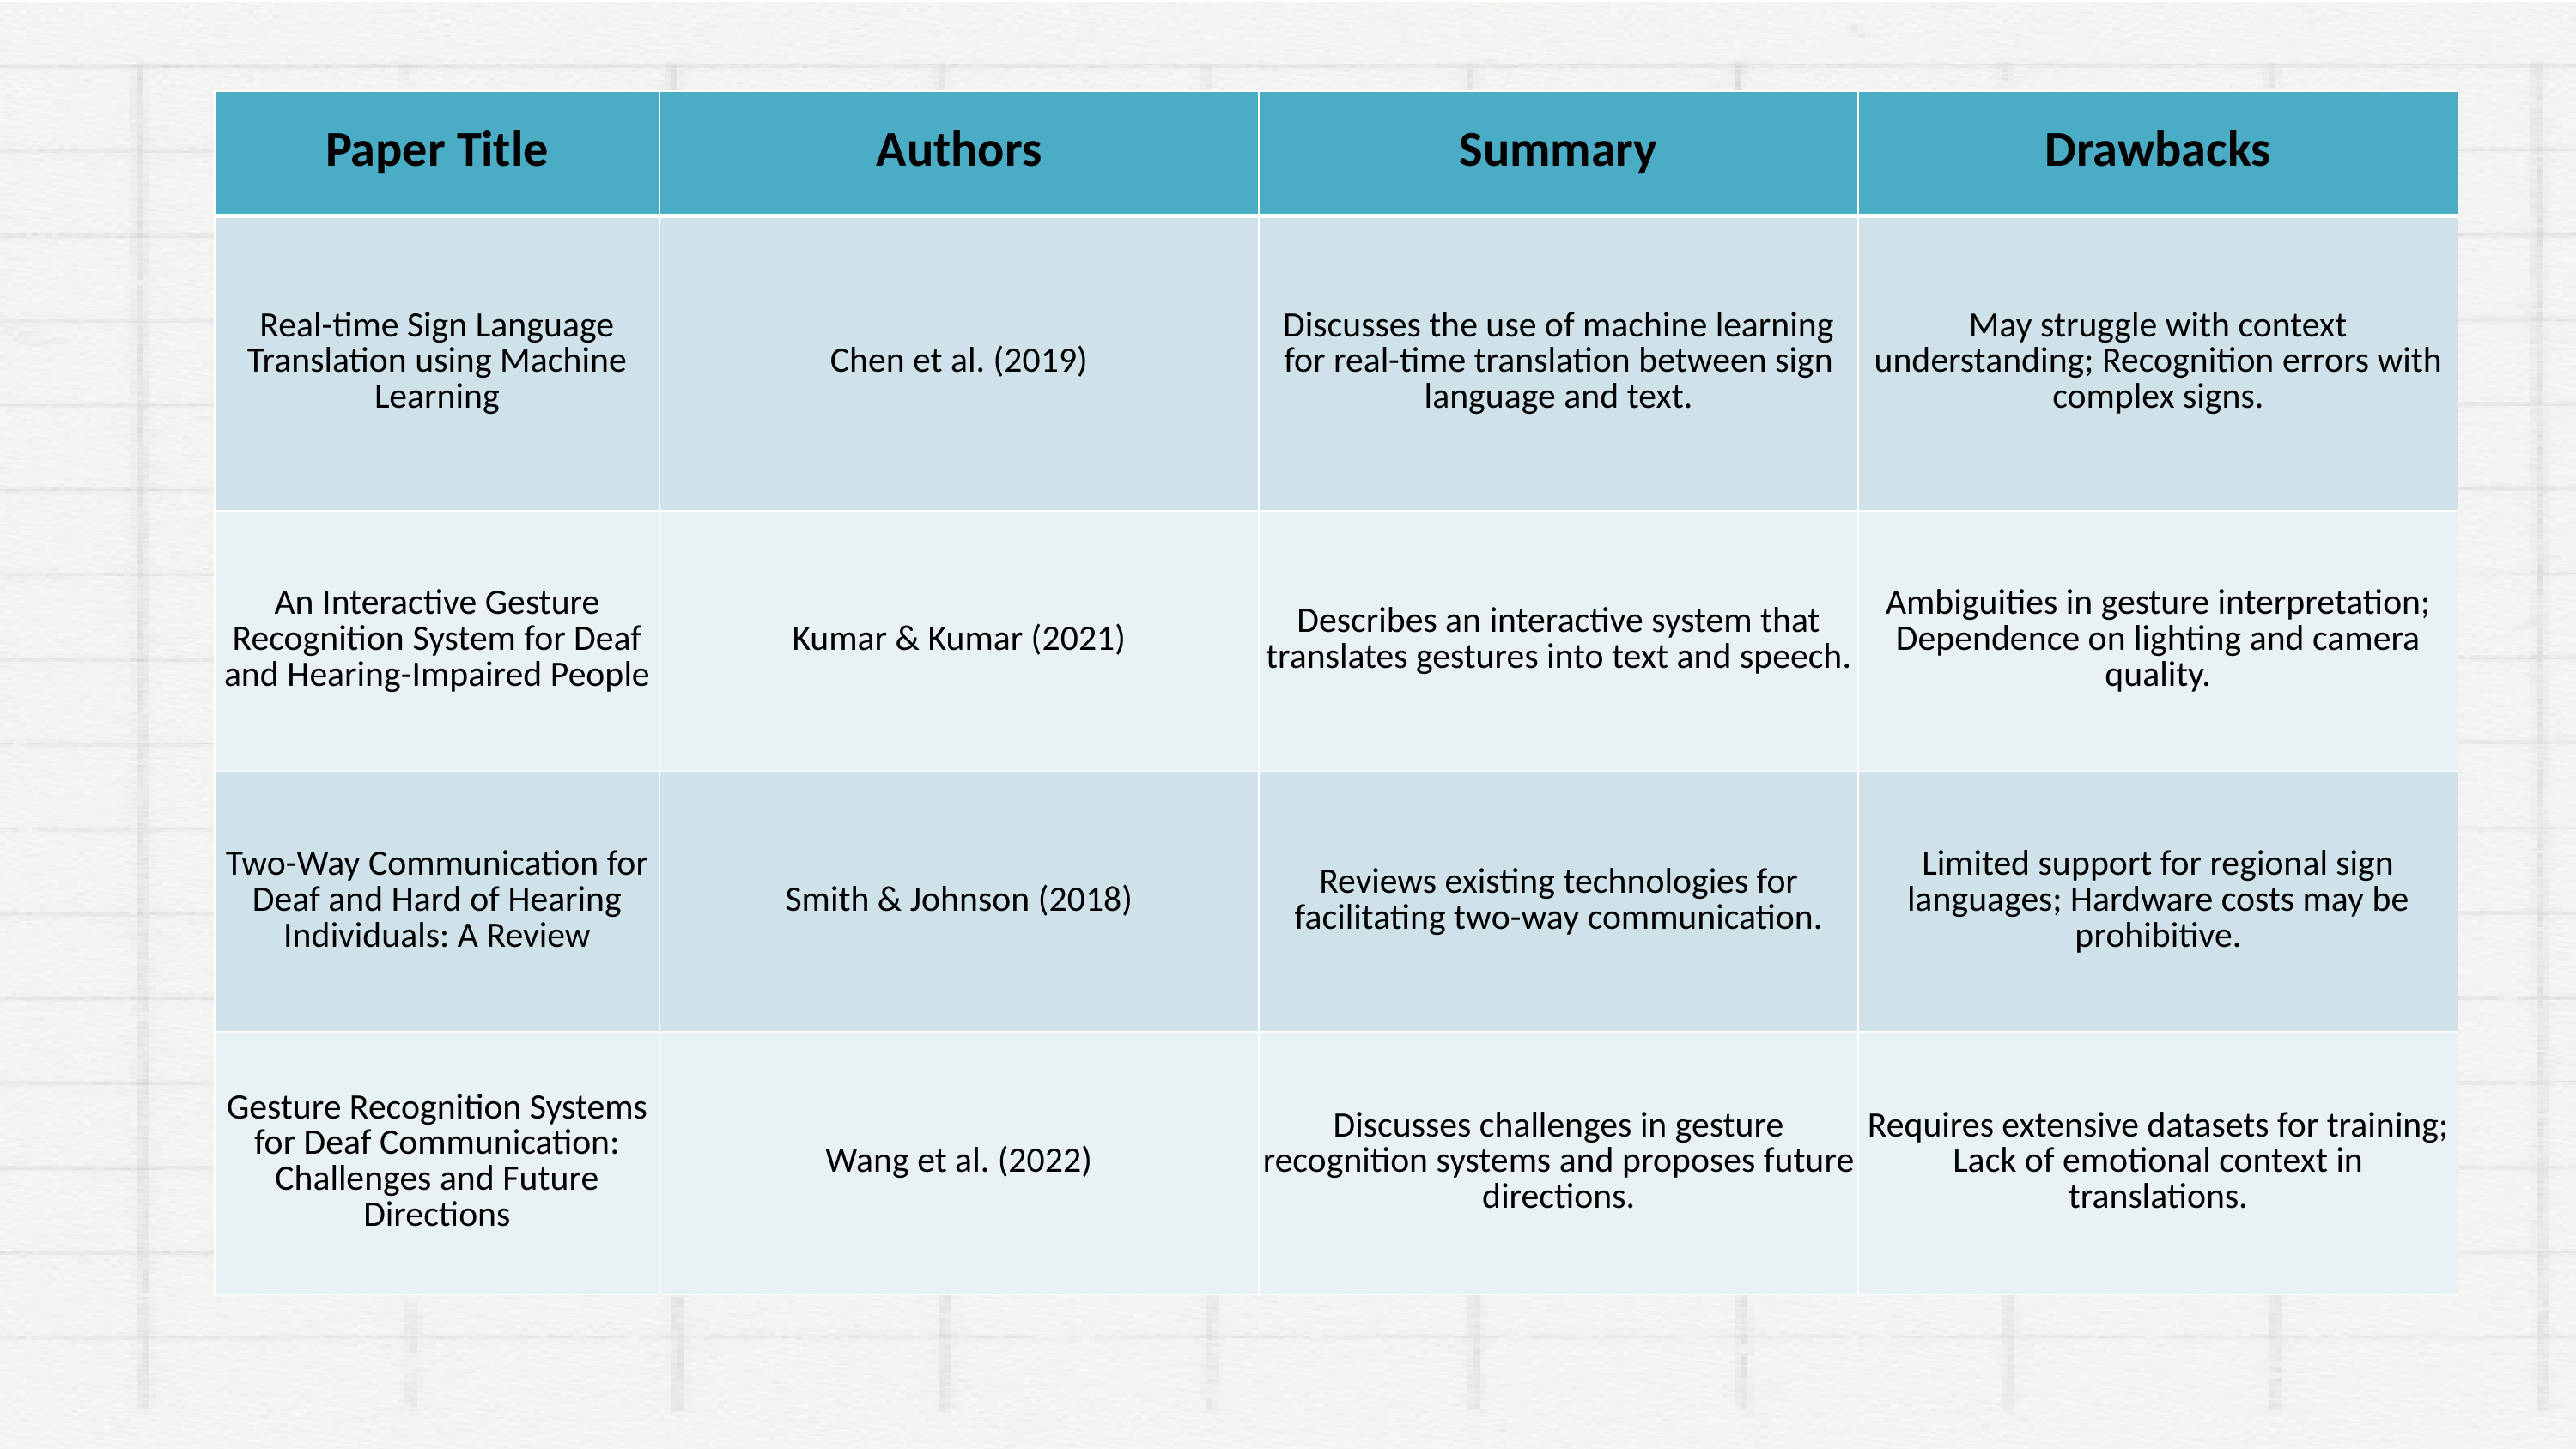

| Paper Title | Authors | Summary | Drawbacks |
| --- | --- | --- | --- |
| Real-time Sign Language Translation using Machine Learning | Chen et al. (2019) | Discusses the use of machine learning for real-time translation between sign language and text. | May struggle with context understanding; Recognition errors with complex signs. |
| An Interactive Gesture Recognition System for Deaf and Hearing-Impaired People | Kumar & Kumar (2021) | Describes an interactive system that translates gestures into text and speech. | Ambiguities in gesture interpretation; Dependence on lighting and camera quality. |
| Two-Way Communication for Deaf and Hard of Hearing Individuals: A Review | Smith & Johnson (2018) | Reviews existing technologies for facilitating two-way communication. | Limited support for regional sign languages; Hardware costs may be prohibitive. |
| Gesture Recognition Systems for Deaf Communication: Challenges and Future Directions | Wang et al. (2022) | Discusses challenges in gesture recognition systems and proposes future directions. | Requires extensive datasets for training; Lack of emotional context in translations. |